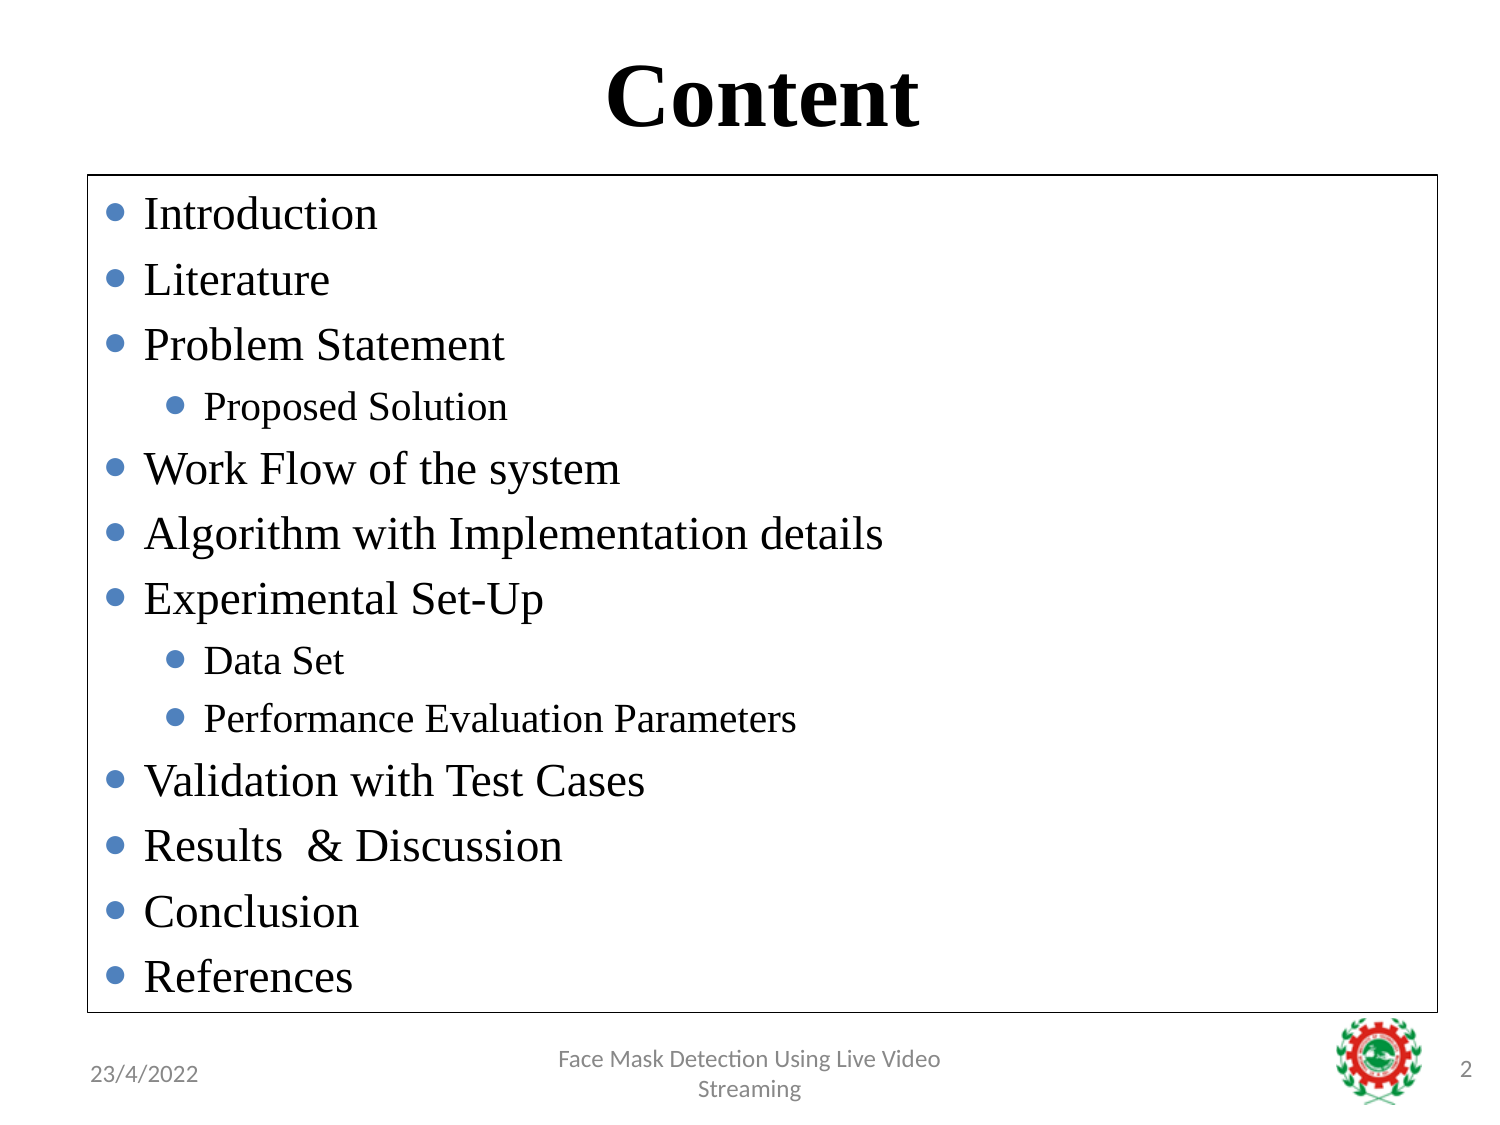

# Content
Introduction
Literature
Problem Statement
Proposed Solution
Work Flow of the system
Algorithm with Implementation details
Experimental Set-Up
Data Set
Performance Evaluation Parameters
Validation with Test Cases
Results  & Discussion
Conclusion
References
2
23/4/2022
Face Mask Detection Using Live Video Streaming